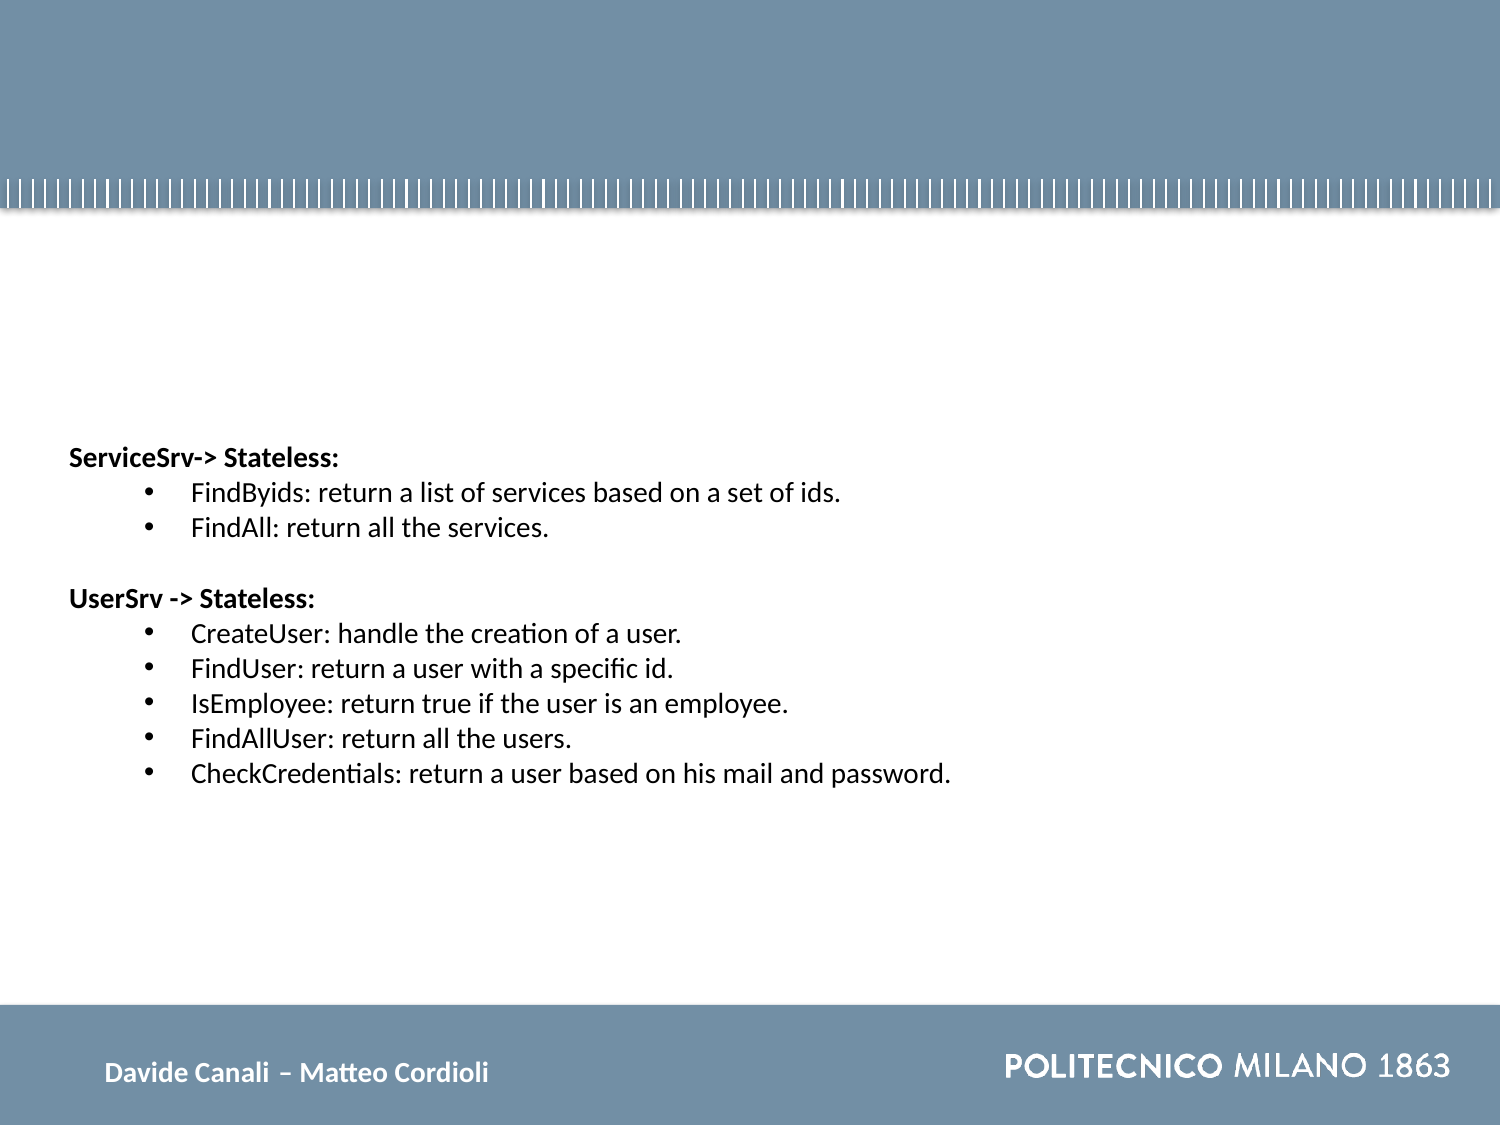

ServiceSrv-> Stateless:
FindByids: return a list of services based on a set of ids.
FindAll: return all the services.

UserSrv -> Stateless:
CreateUser: handle the creation of a user.
FindUser: return a user with a specific id.
IsEmployee: return true if the user is an employee.
FindAllUser: return all the users.
CheckCredentials: return a user based on his mail and password.

Davide Canali – Matteo Cordioli